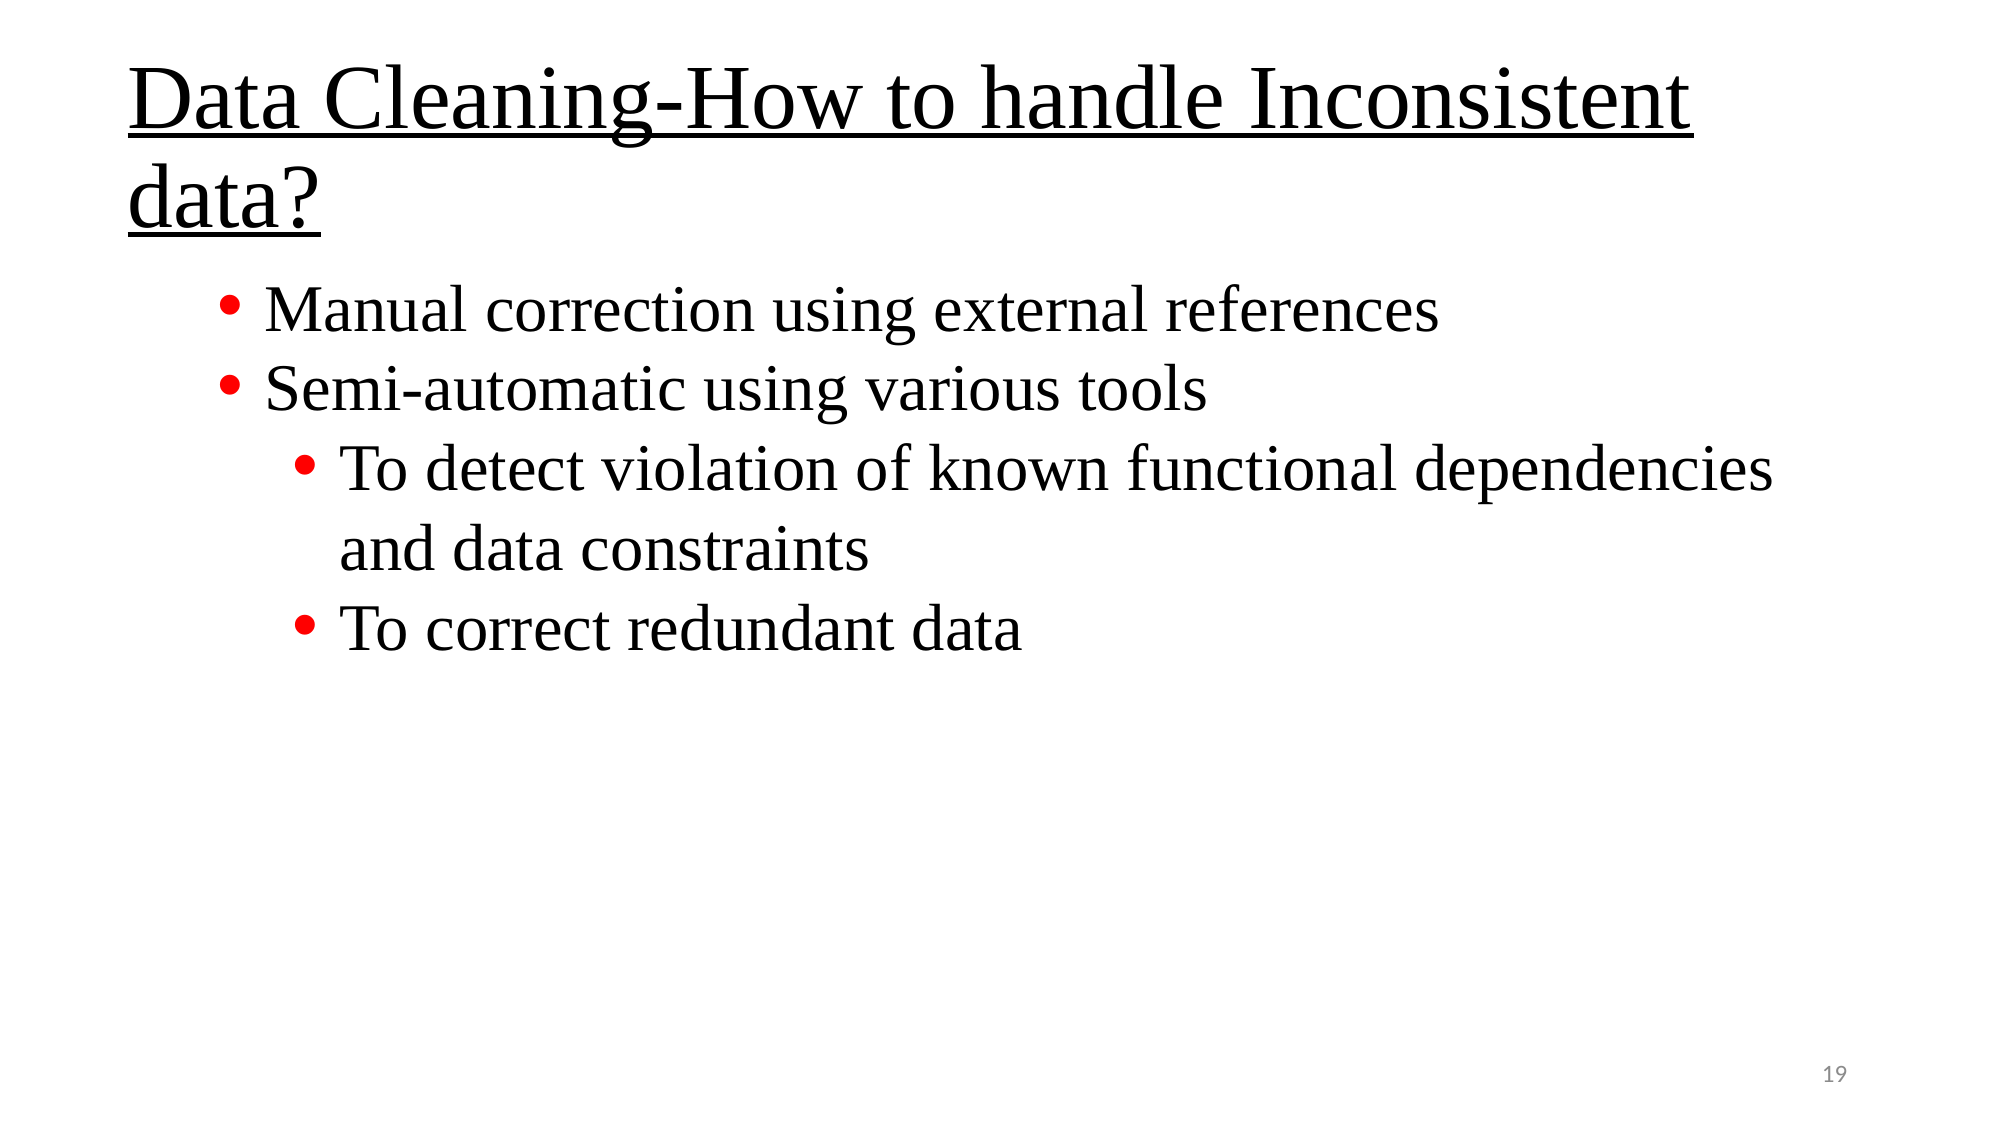

# Data Cleaning-How to handle Inconsistent data?
Manual correction using external references
Semi-automatic using various tools
To detect violation of known functional dependencies and data constraints
To correct redundant data
19